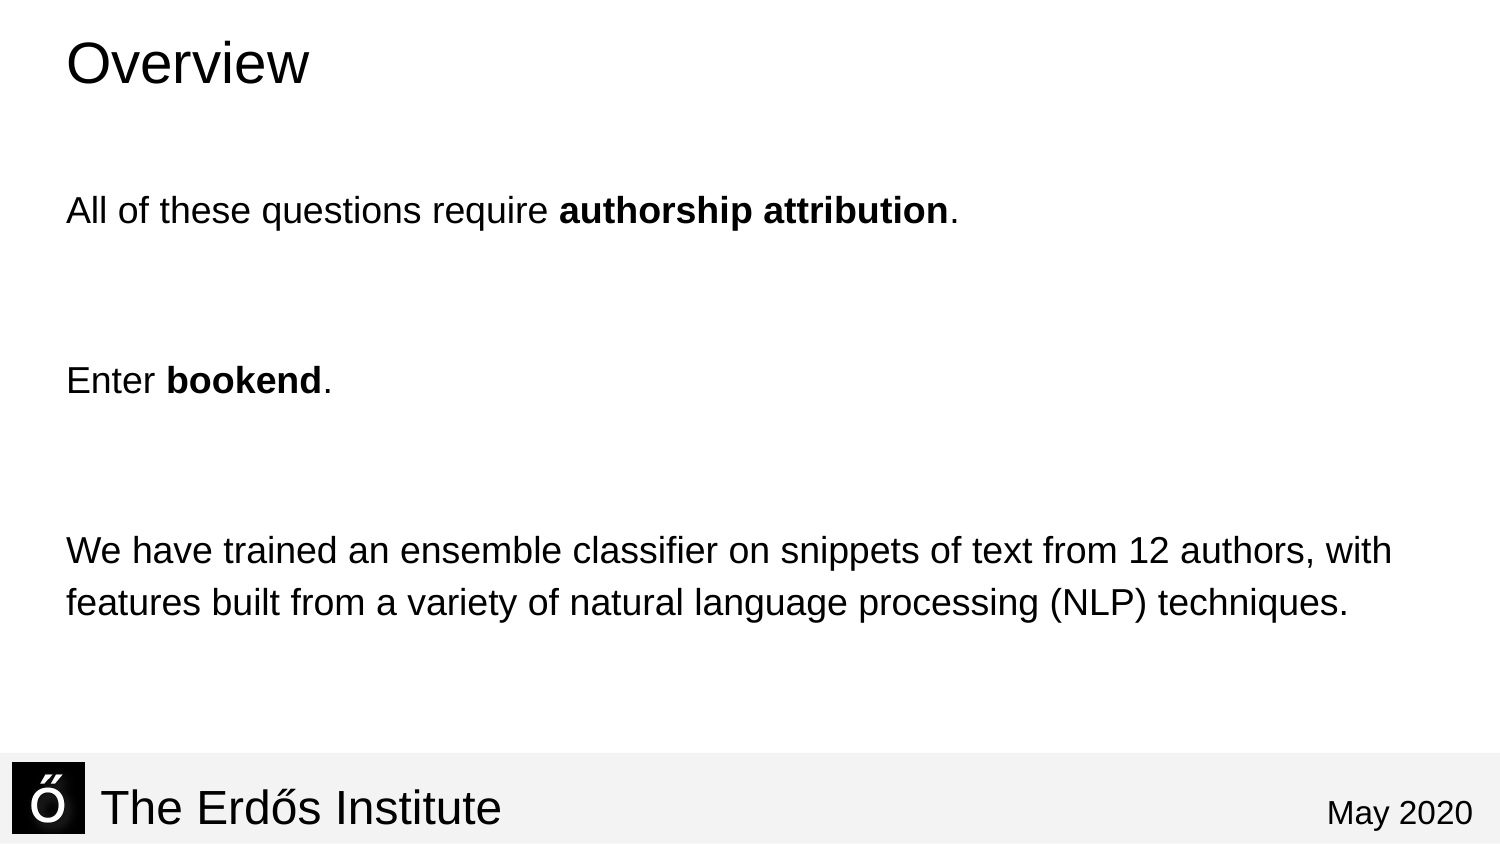

# Overview
All of these questions require authorship attribution.

Enter bookend.

We have trained an ensemble classifier on snippets of text from 12 authors, with features built from a variety of natural language processing (NLP) techniques.